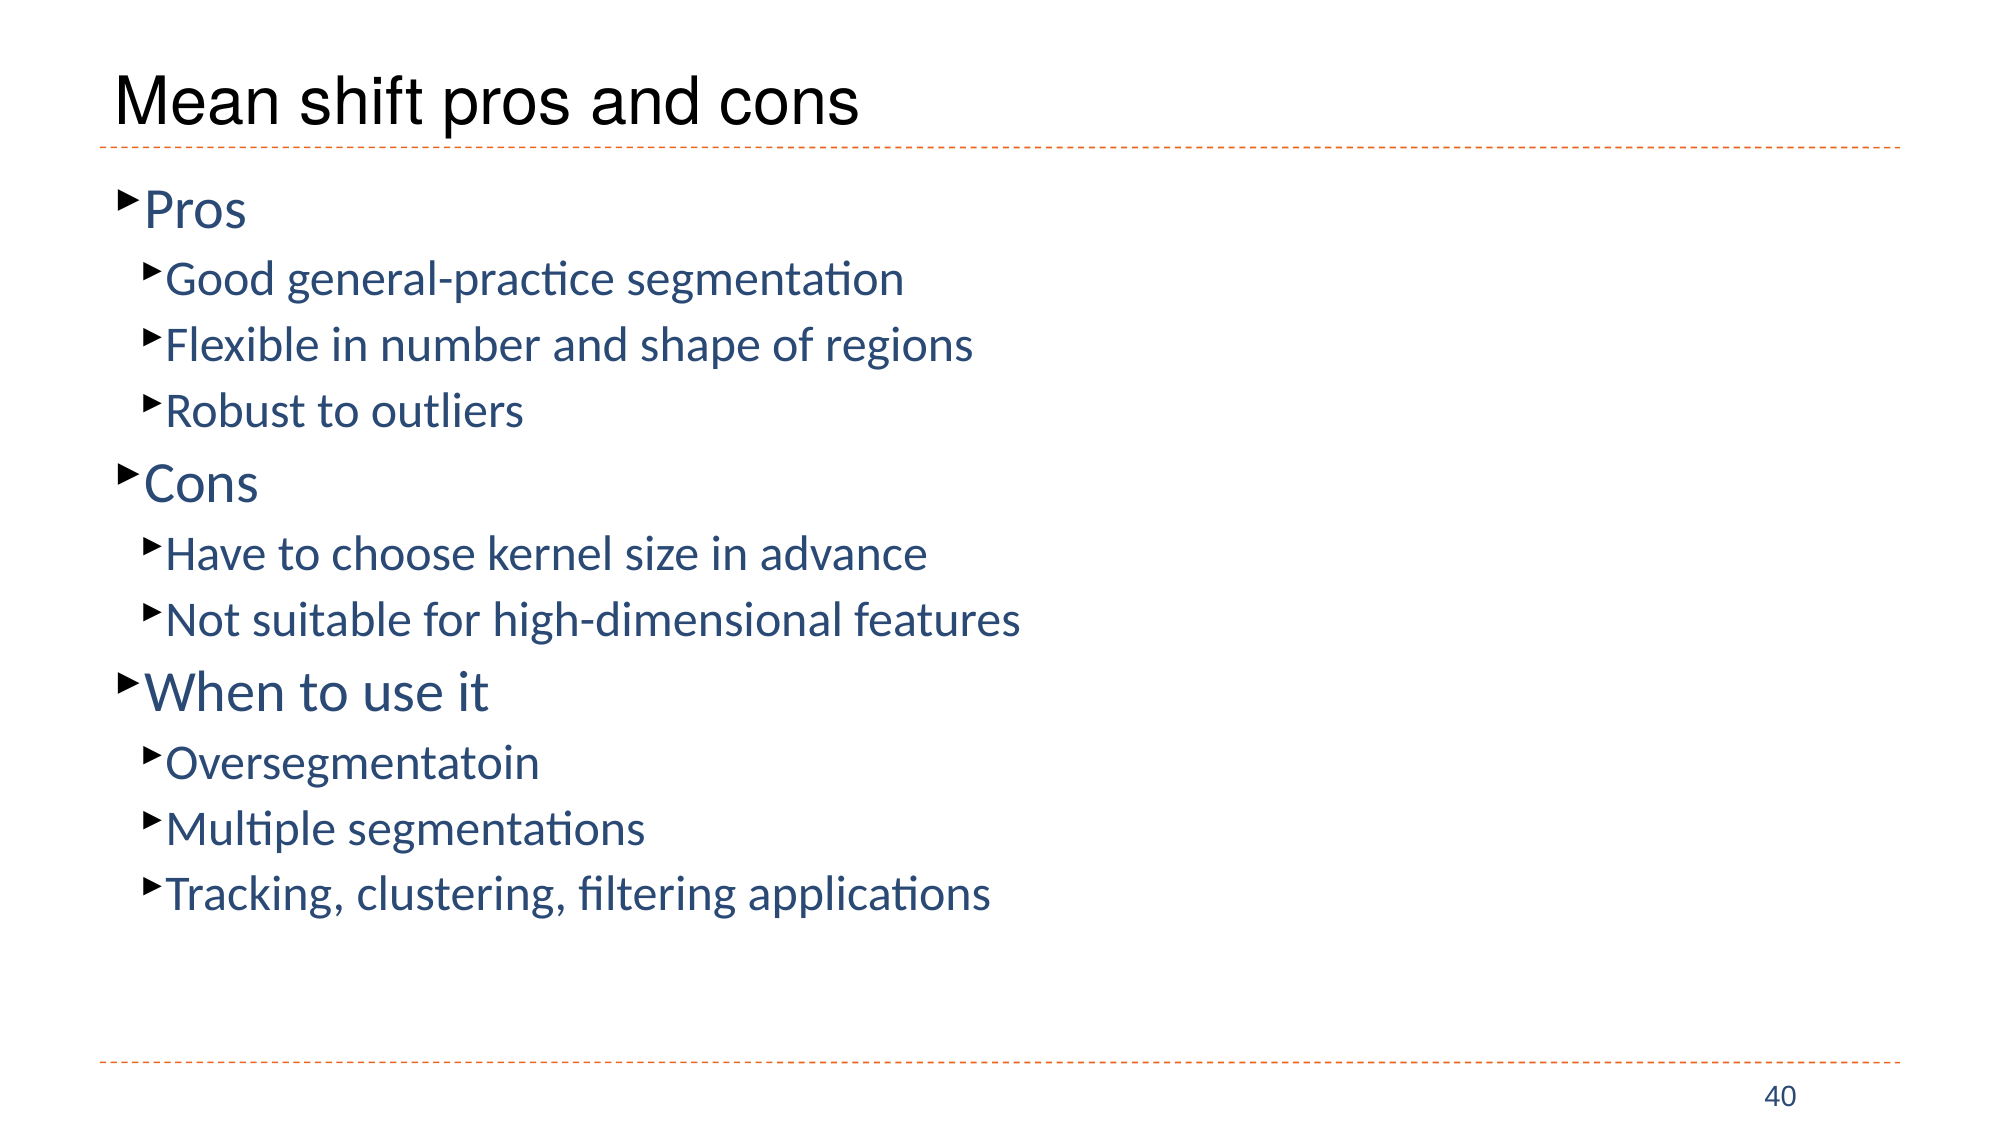

# Mean shift pros and cons
Pros
Good general-practice segmentation
Flexible in number and shape of regions
Robust to outliers
Cons
Have to choose kernel size in advance
Not suitable for high-dimensional features
When to use it
Oversegmentatoin
Multiple segmentations
Tracking, clustering, filtering applications